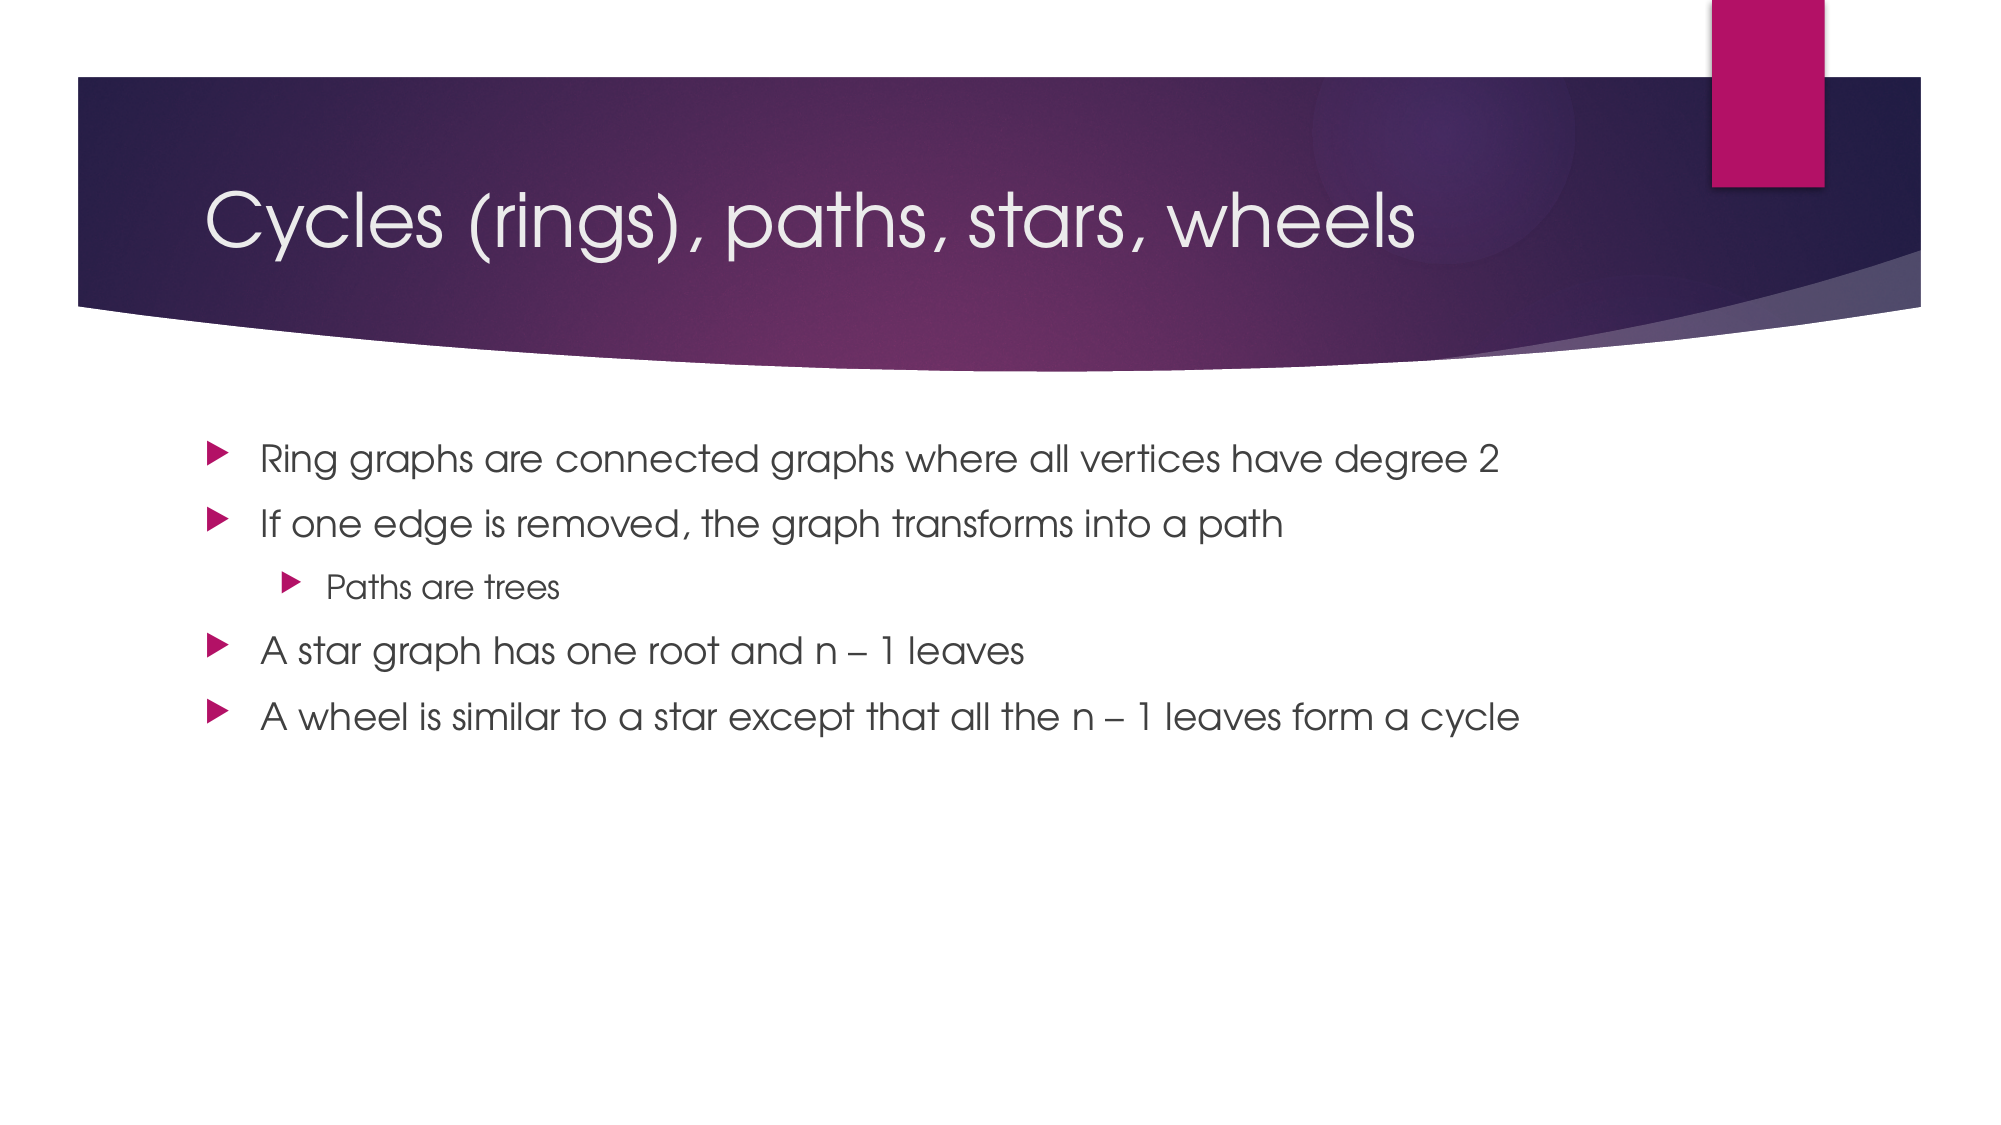

# Cycles (rings), paths, stars, wheels
Ring graphs are connected graphs where all vertices have degree 2
If one edge is removed, the graph transforms into a path
Paths are trees
A star graph has one root and n – 1 leaves
A wheel is similar to a star except that all the n – 1 leaves form a cycle